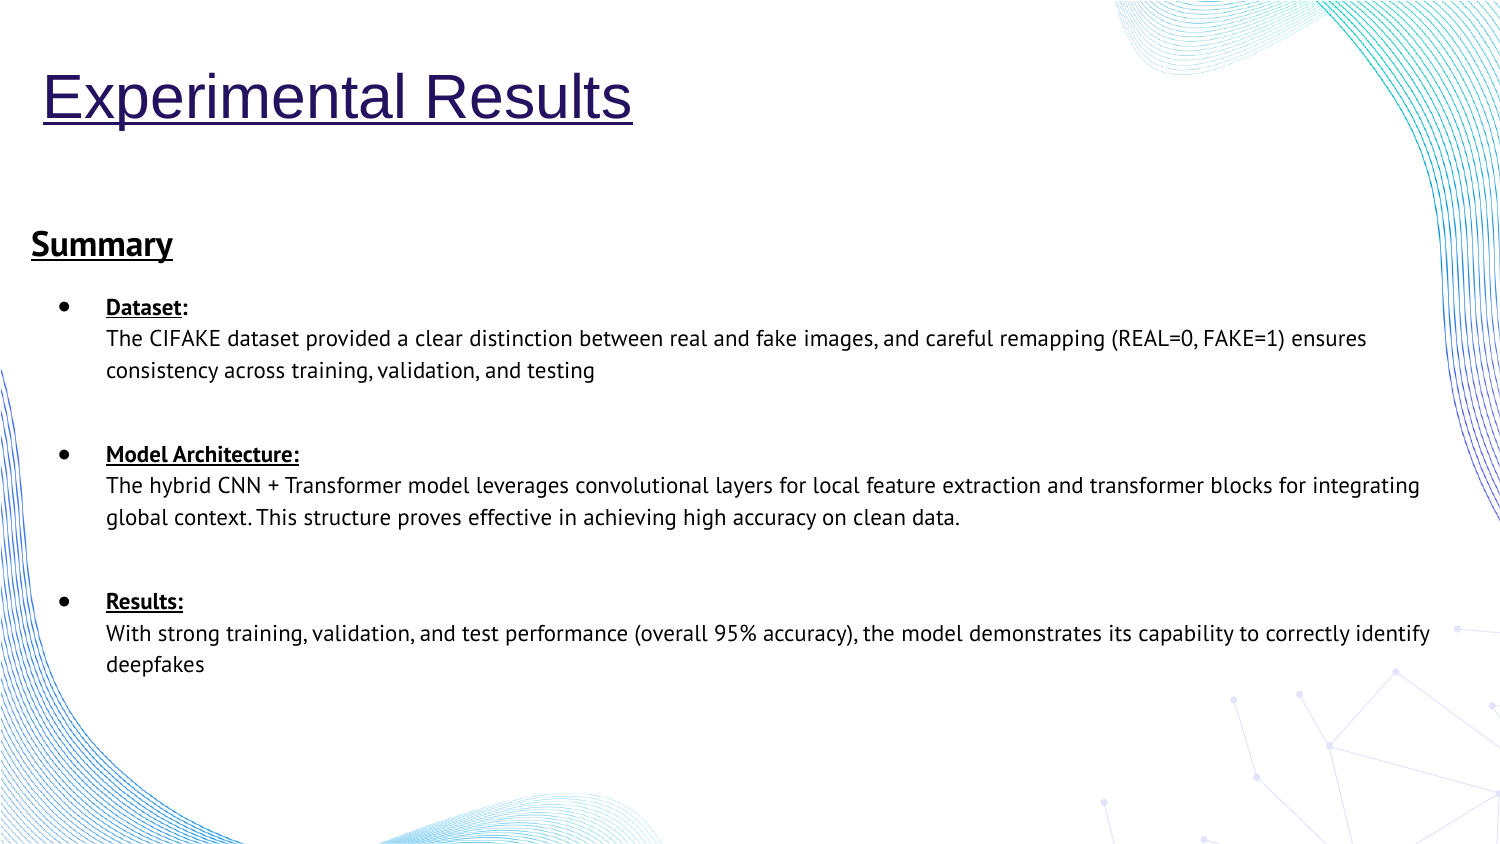

# Experimental Results

Summary
Dataset:
The CIFAKE dataset provided a clear distinction between real and fake images, and careful remapping (REAL=0, FAKE=1) ensures consistency across training, validation, and testing

Model Architecture:
The hybrid CNN + Transformer model leverages convolutional layers for local feature extraction and transformer blocks for integrating global context. This structure proves effective in achieving high accuracy on clean data.

Results:
With strong training, validation, and test performance (overall 95% accuracy), the model demonstrates its capability to correctly identify deepfakes